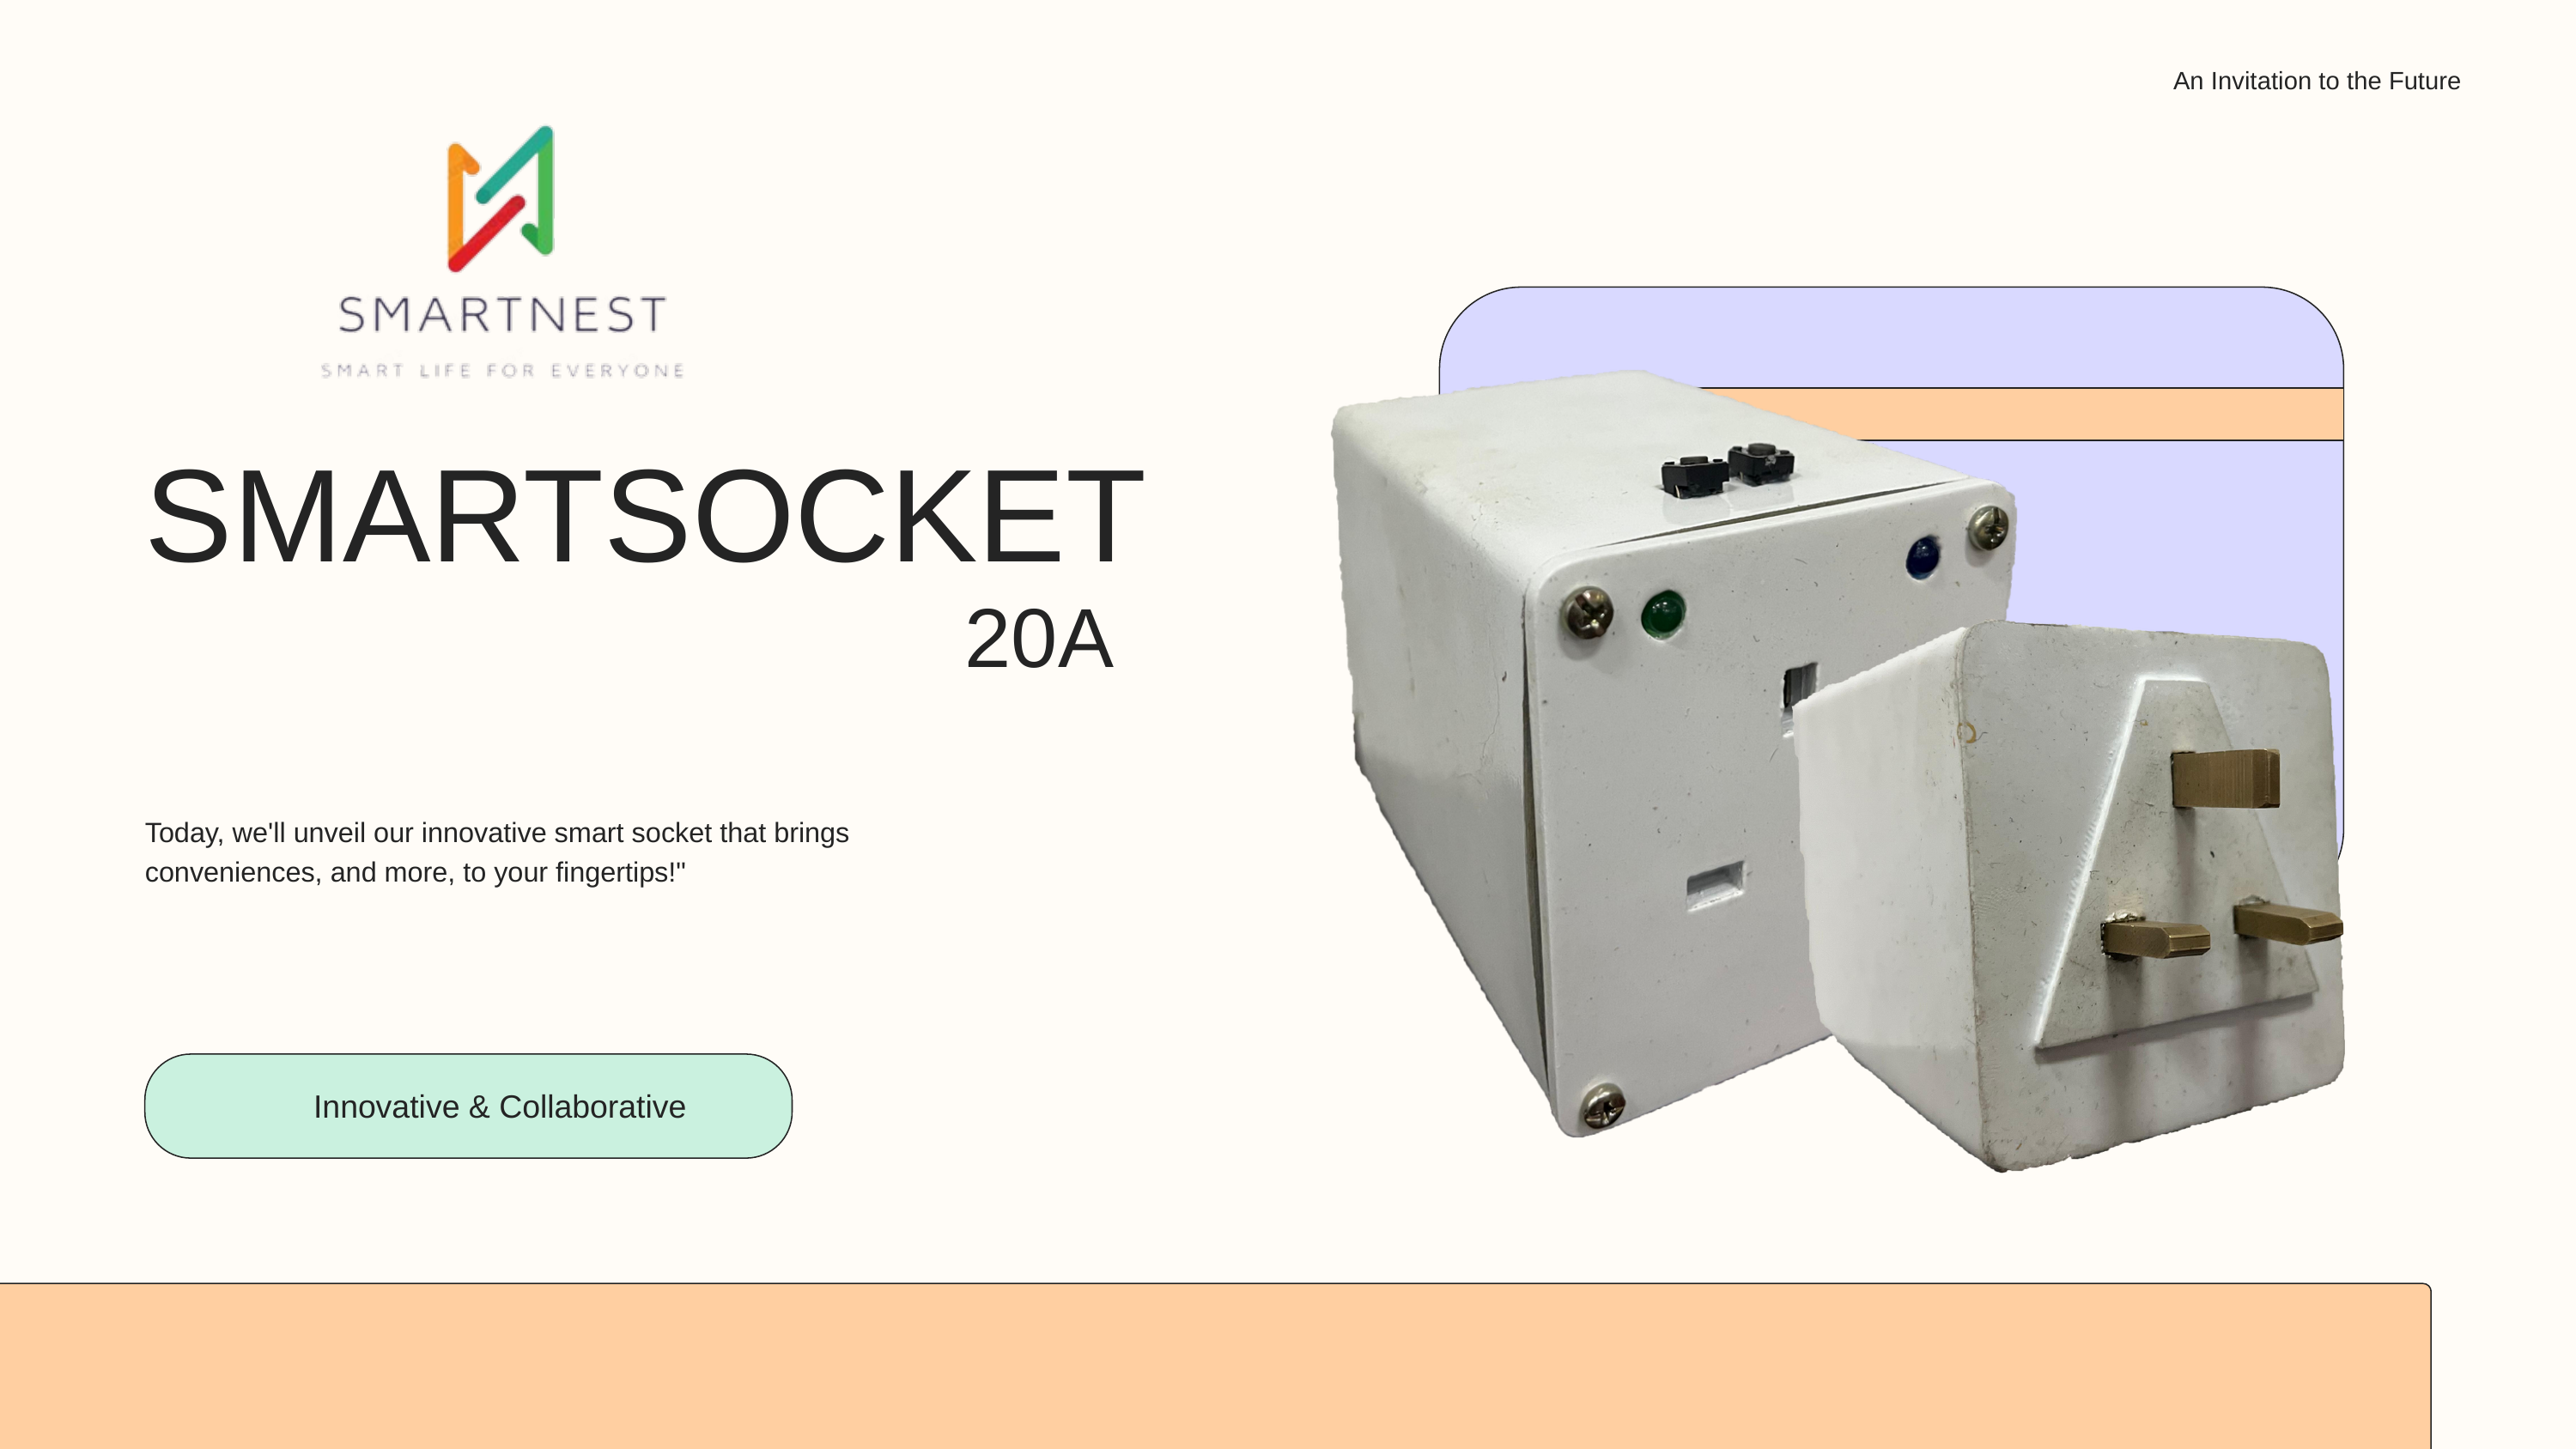

An Invitation to the Future

SMARTSOCKET

20A

Today, we'll unveil our innovative smart socket that brings  conveniences, and more, to your fingertips!"

Innovative & Collaborative